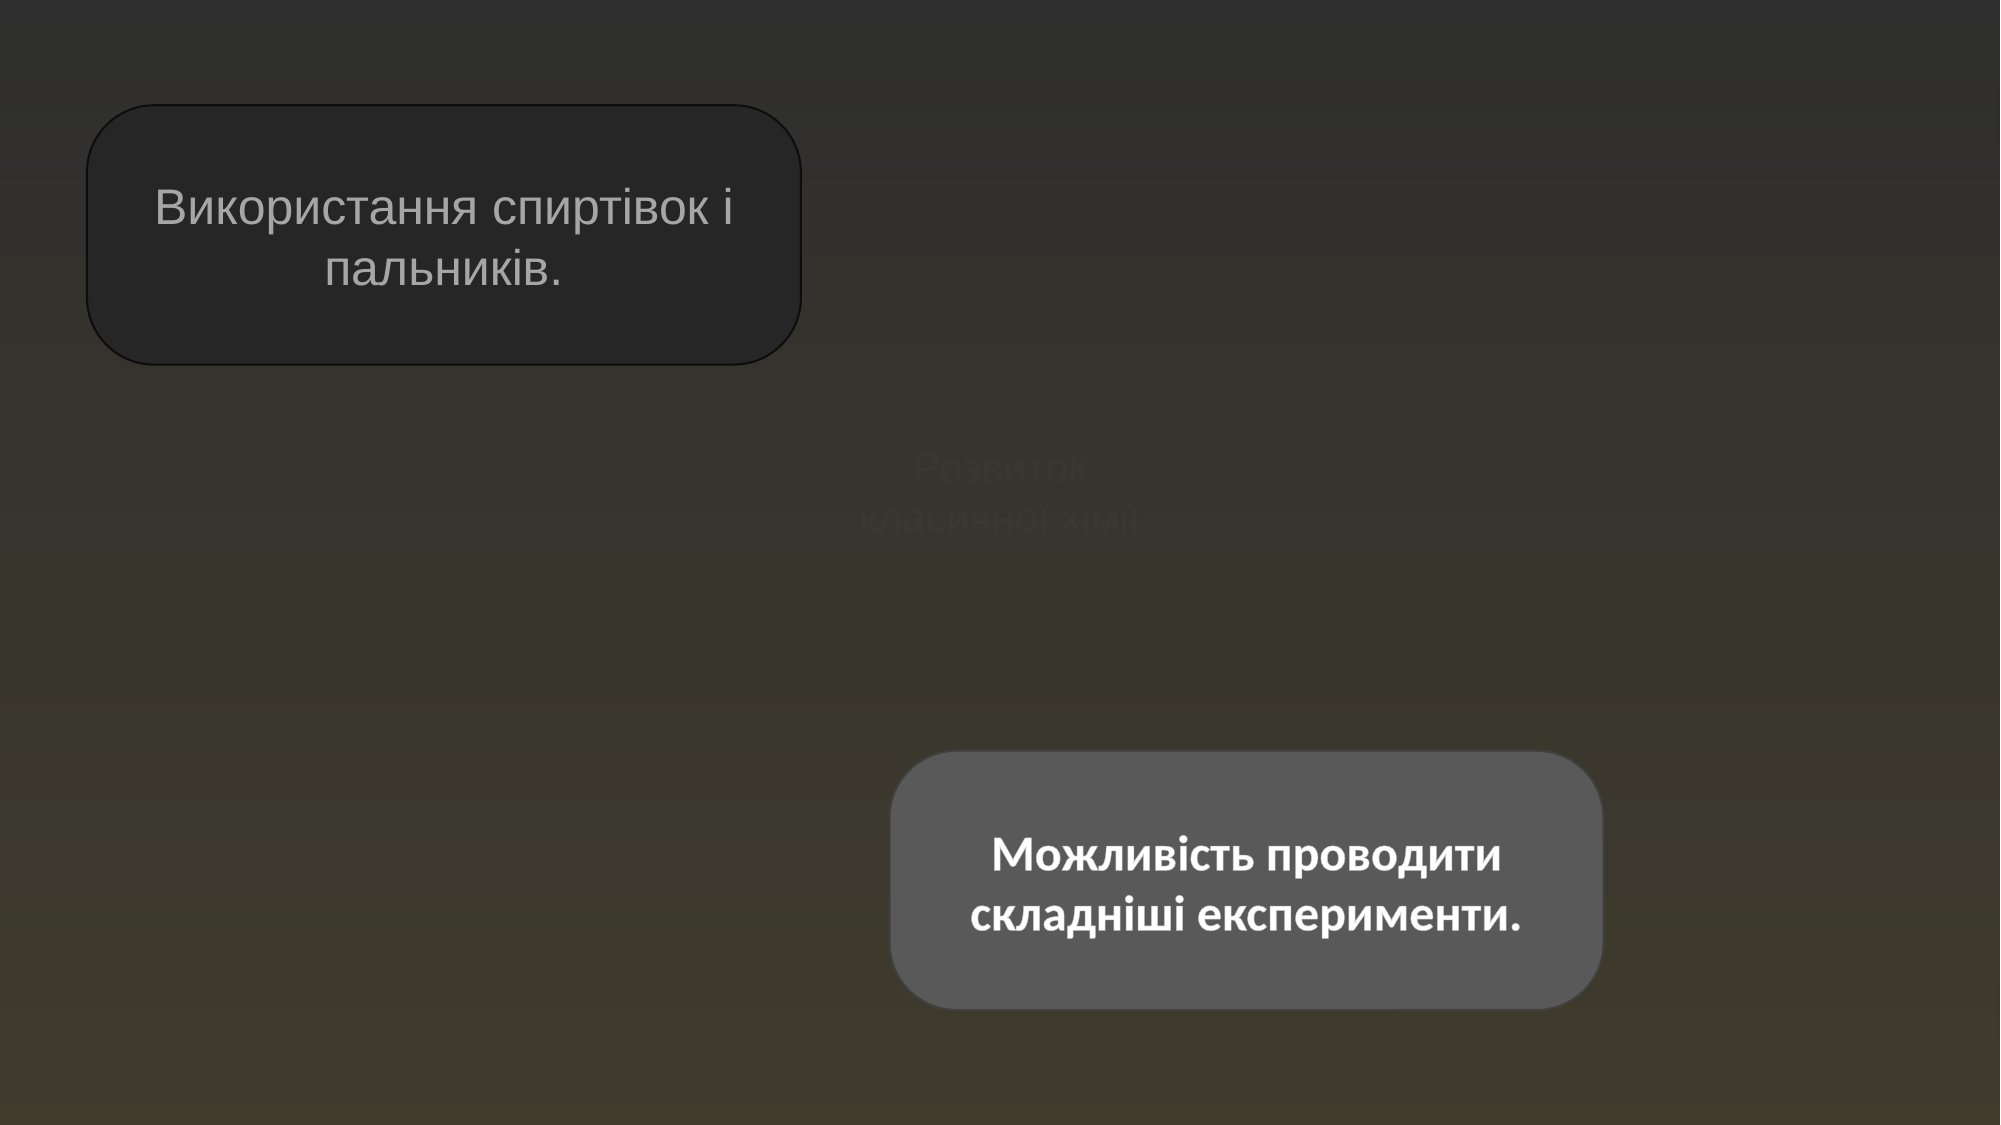

Поява лабораторних установок для дистиляції та нагрівання.

Використання спиртівок і пальників.
Розвиток класичної хімії
Можливість проводити складніші експерименти.